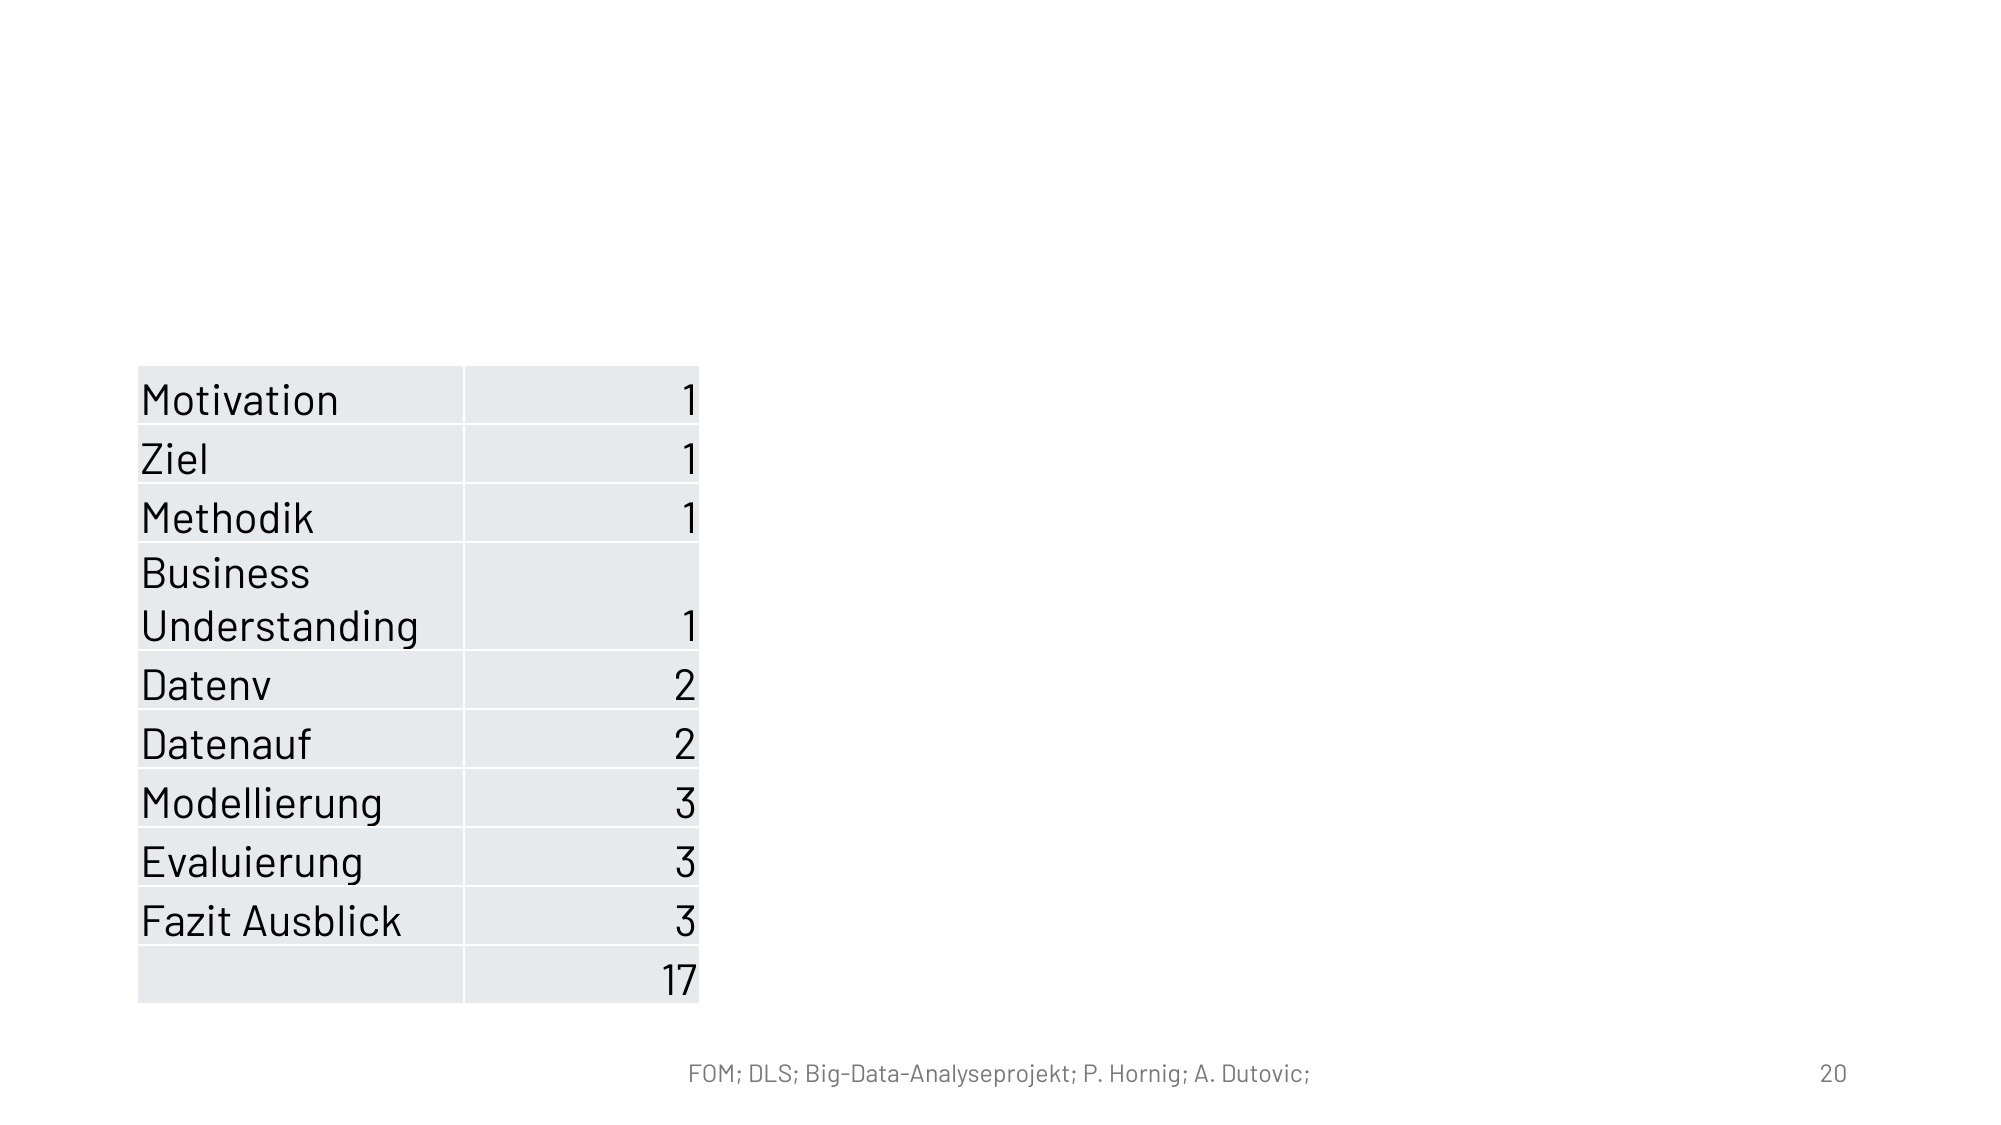

#
| Motivation | 1 |
| --- | --- |
| Ziel | 1 |
| Methodik | 1 |
| Business Understanding | 1 |
| Datenv | 2 |
| Datenauf | 2 |
| Modellierung | 3 |
| Evaluierung | 3 |
| Fazit Ausblick | 3 |
|  | 17 |
FOM; DLS; Big-Data-Analyseprojekt; P. Hornig; A. Dutovic;
20